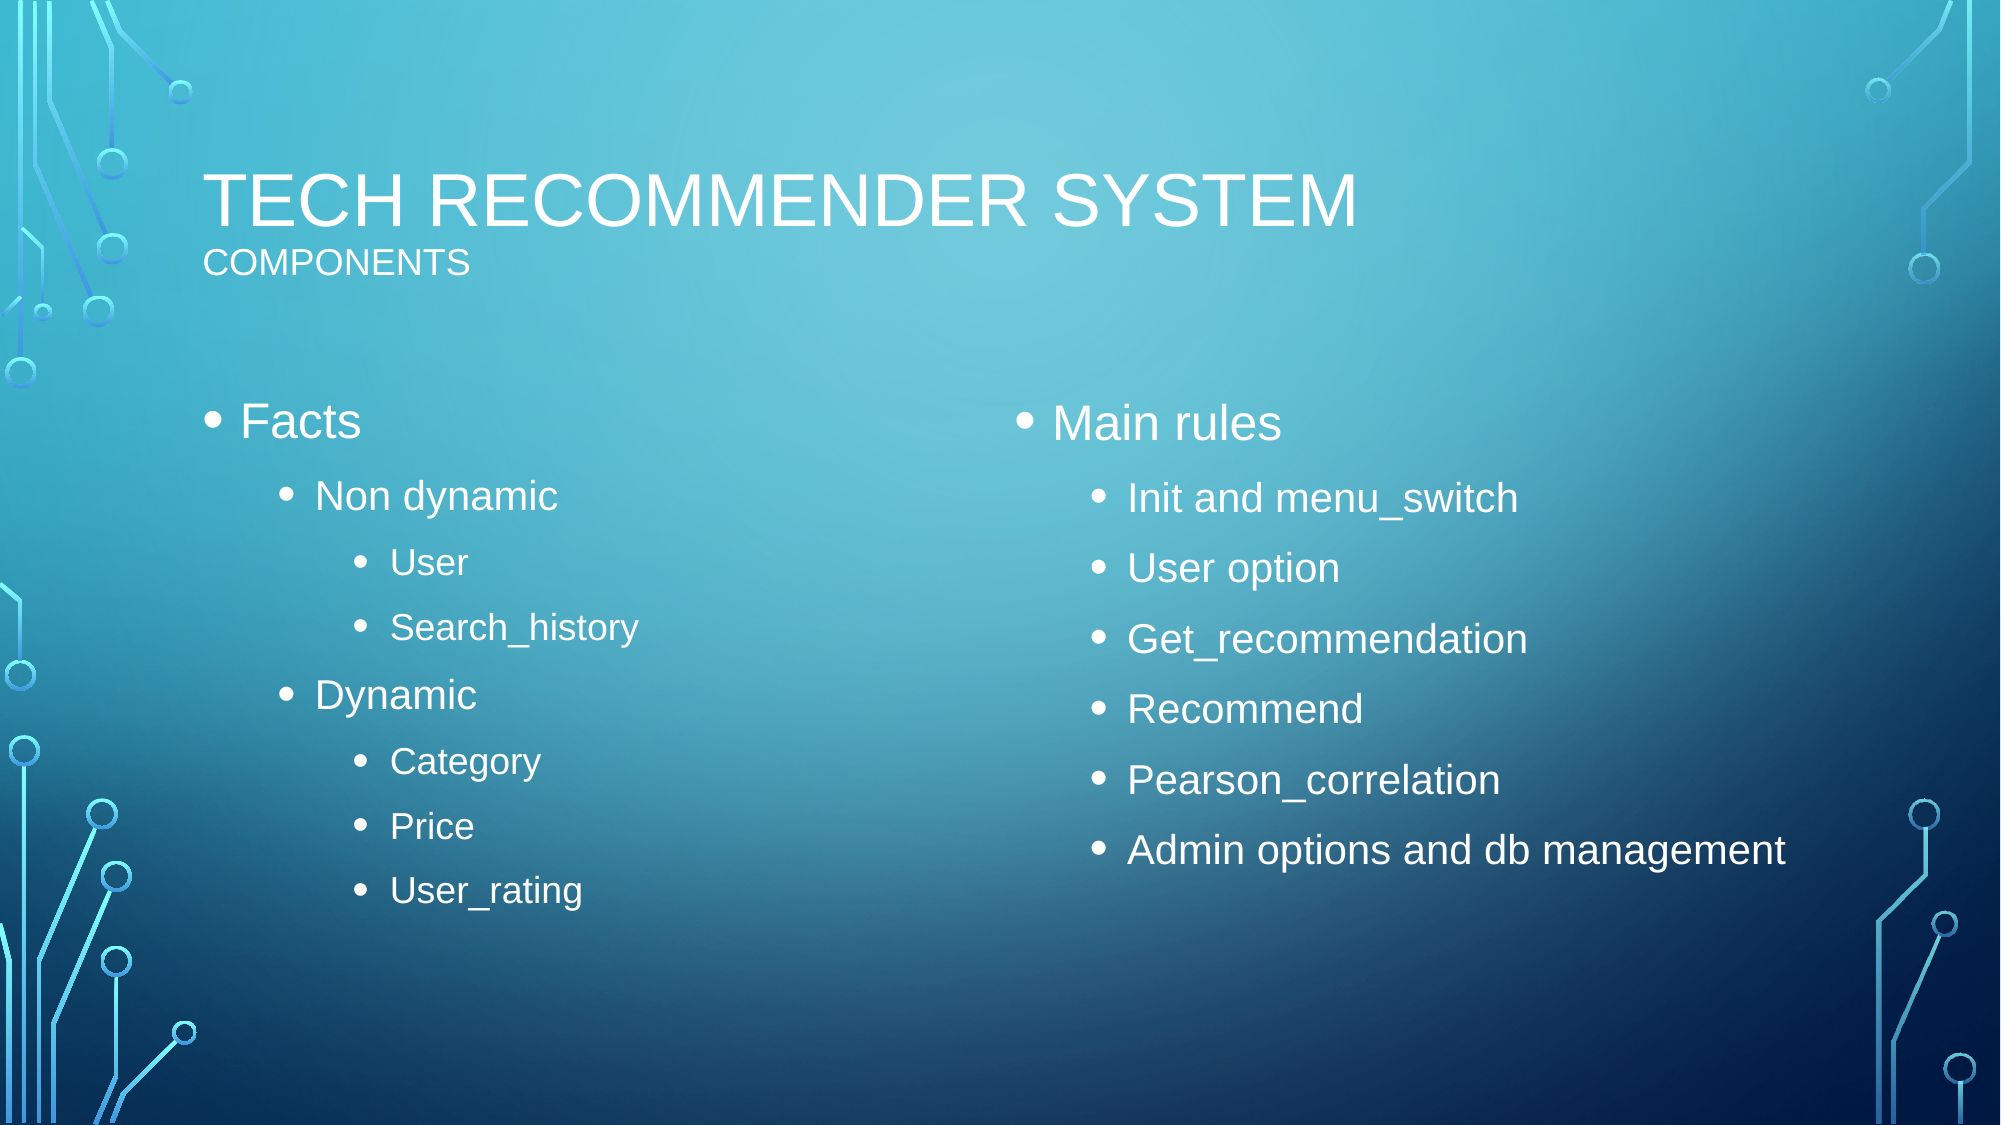

# TECH recommender system components
Facts
Non dynamic
User
Search_history
Dynamic
Category
Price
User_rating
Main rules
Init and menu_switch
User option
Get_recommendation
Recommend
Pearson_correlation
Admin options and db management